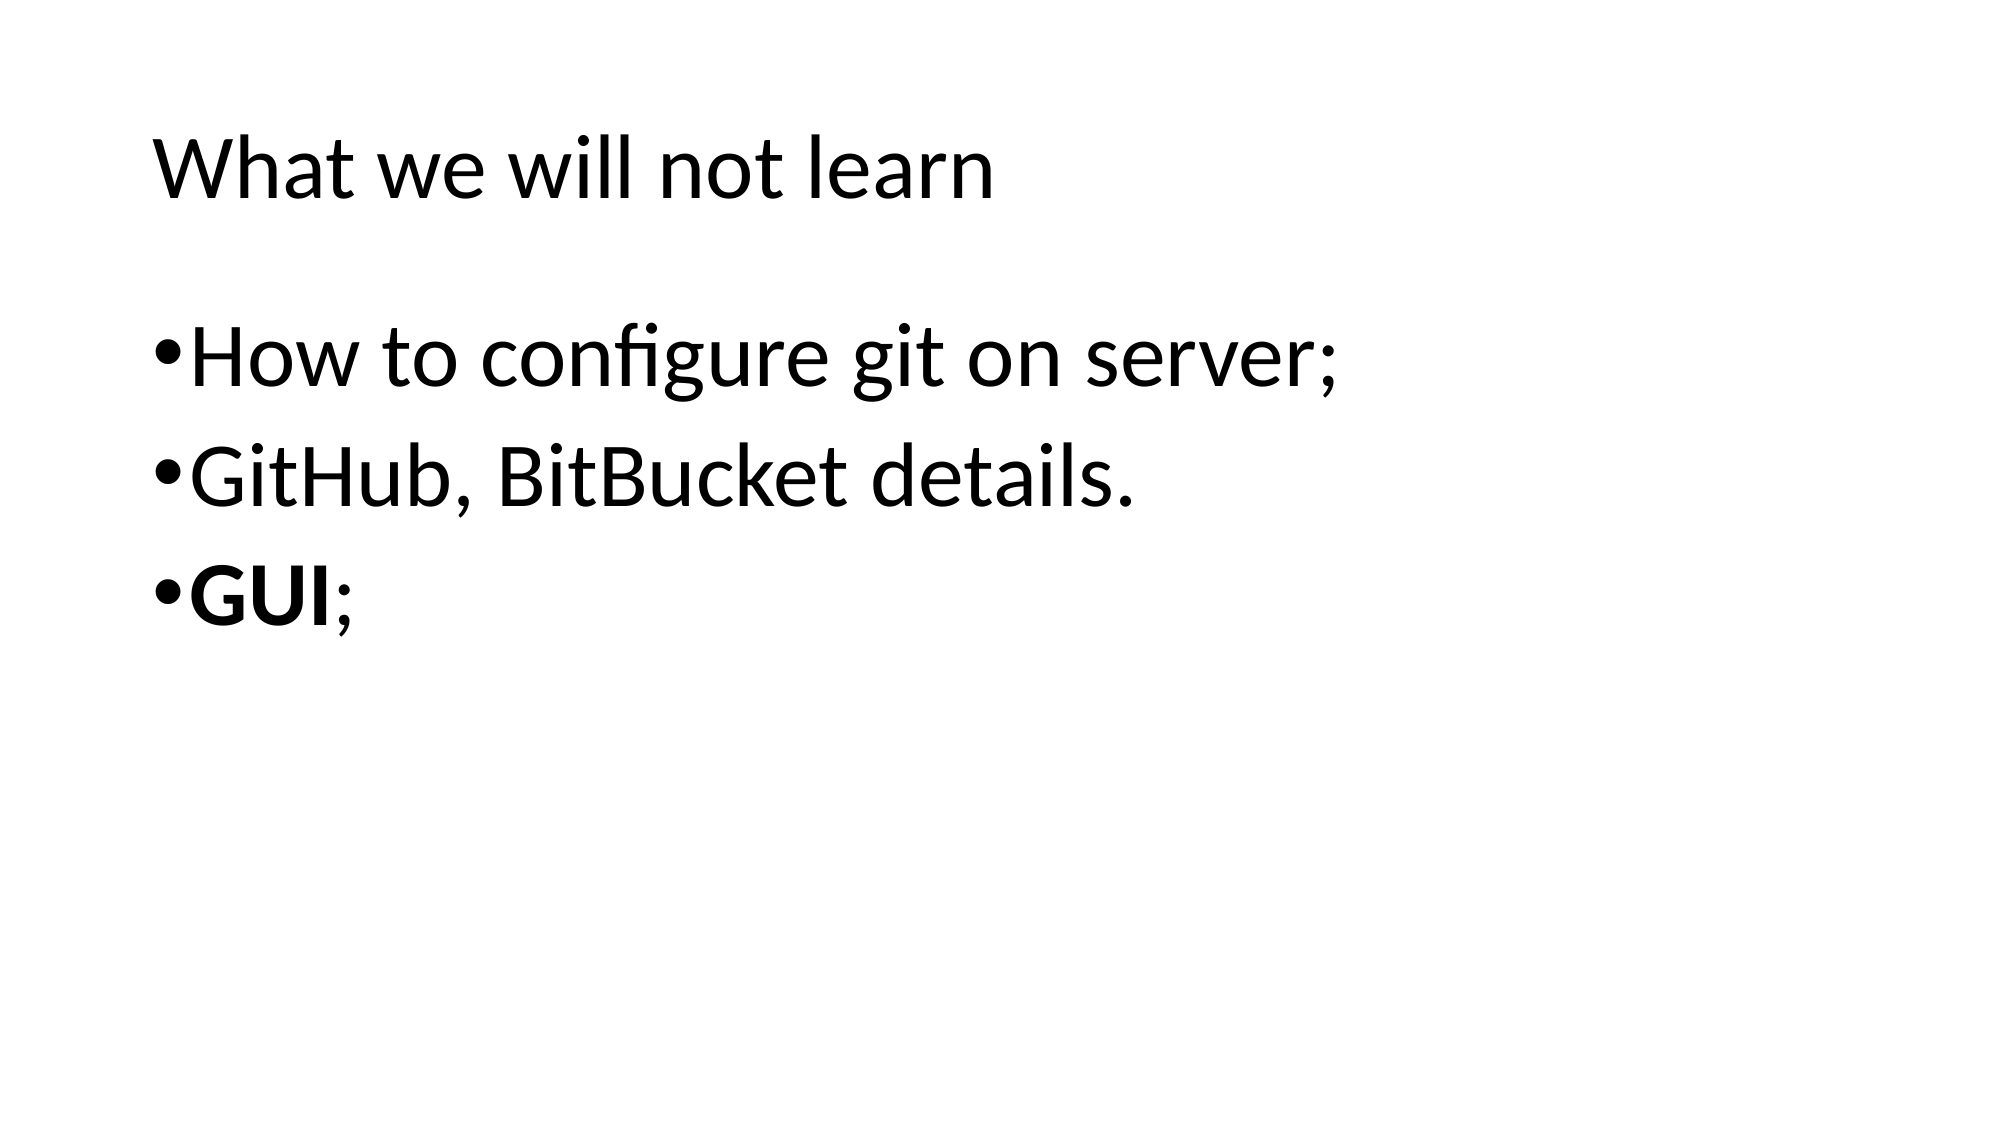

# What we will not learn
How to configure git on server;
GitHub, BitBucket details.
GUI;